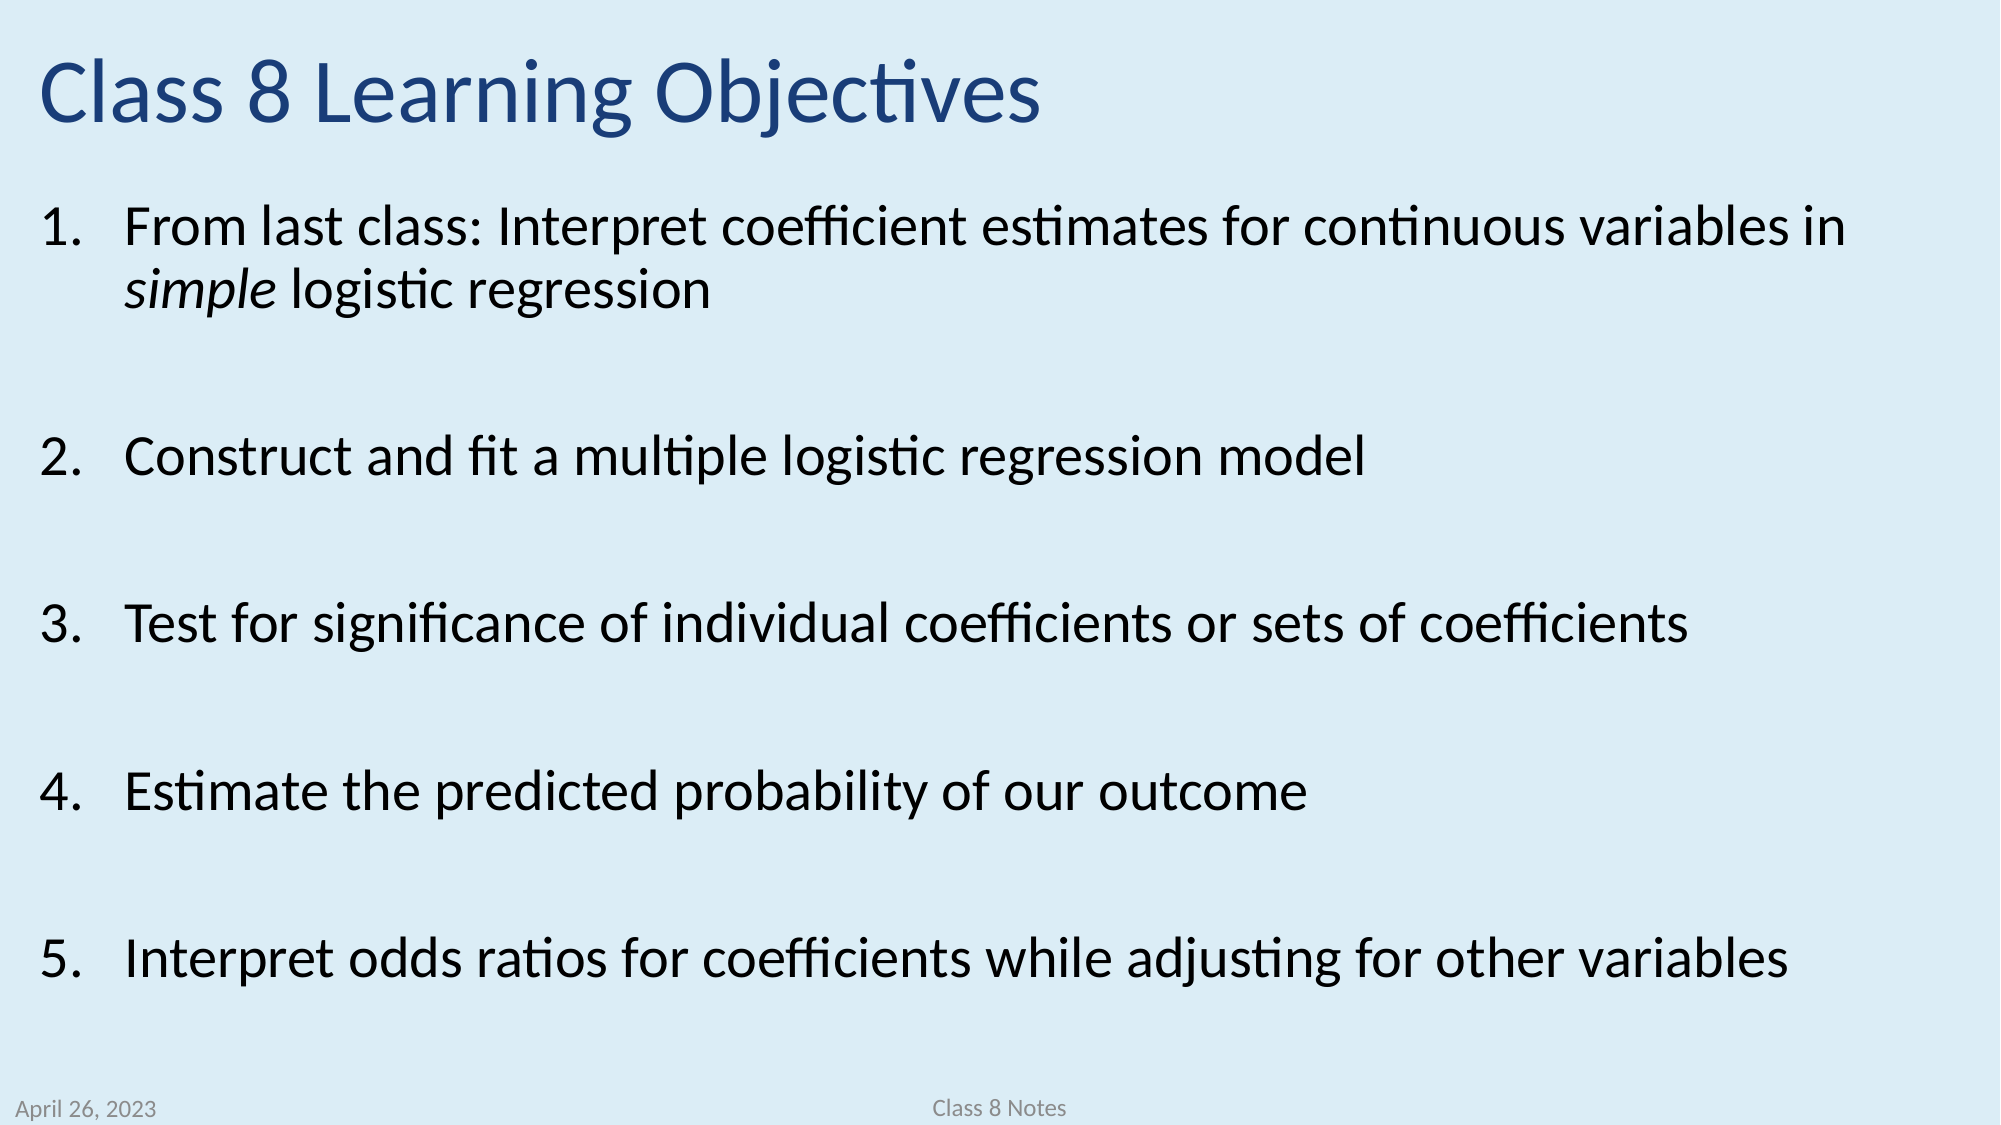

# Class 8 Learning Objectives
From last class: Interpret coefficient estimates for continuous variables in simple logistic regression

Construct and fit a multiple logistic regression model

Test for significance of individual coefficients or sets of coefficients

Estimate the predicted probability of our outcome

Interpret odds ratios for coefficients while adjusting for other variables

Class 8 Notes
April 26, 2023